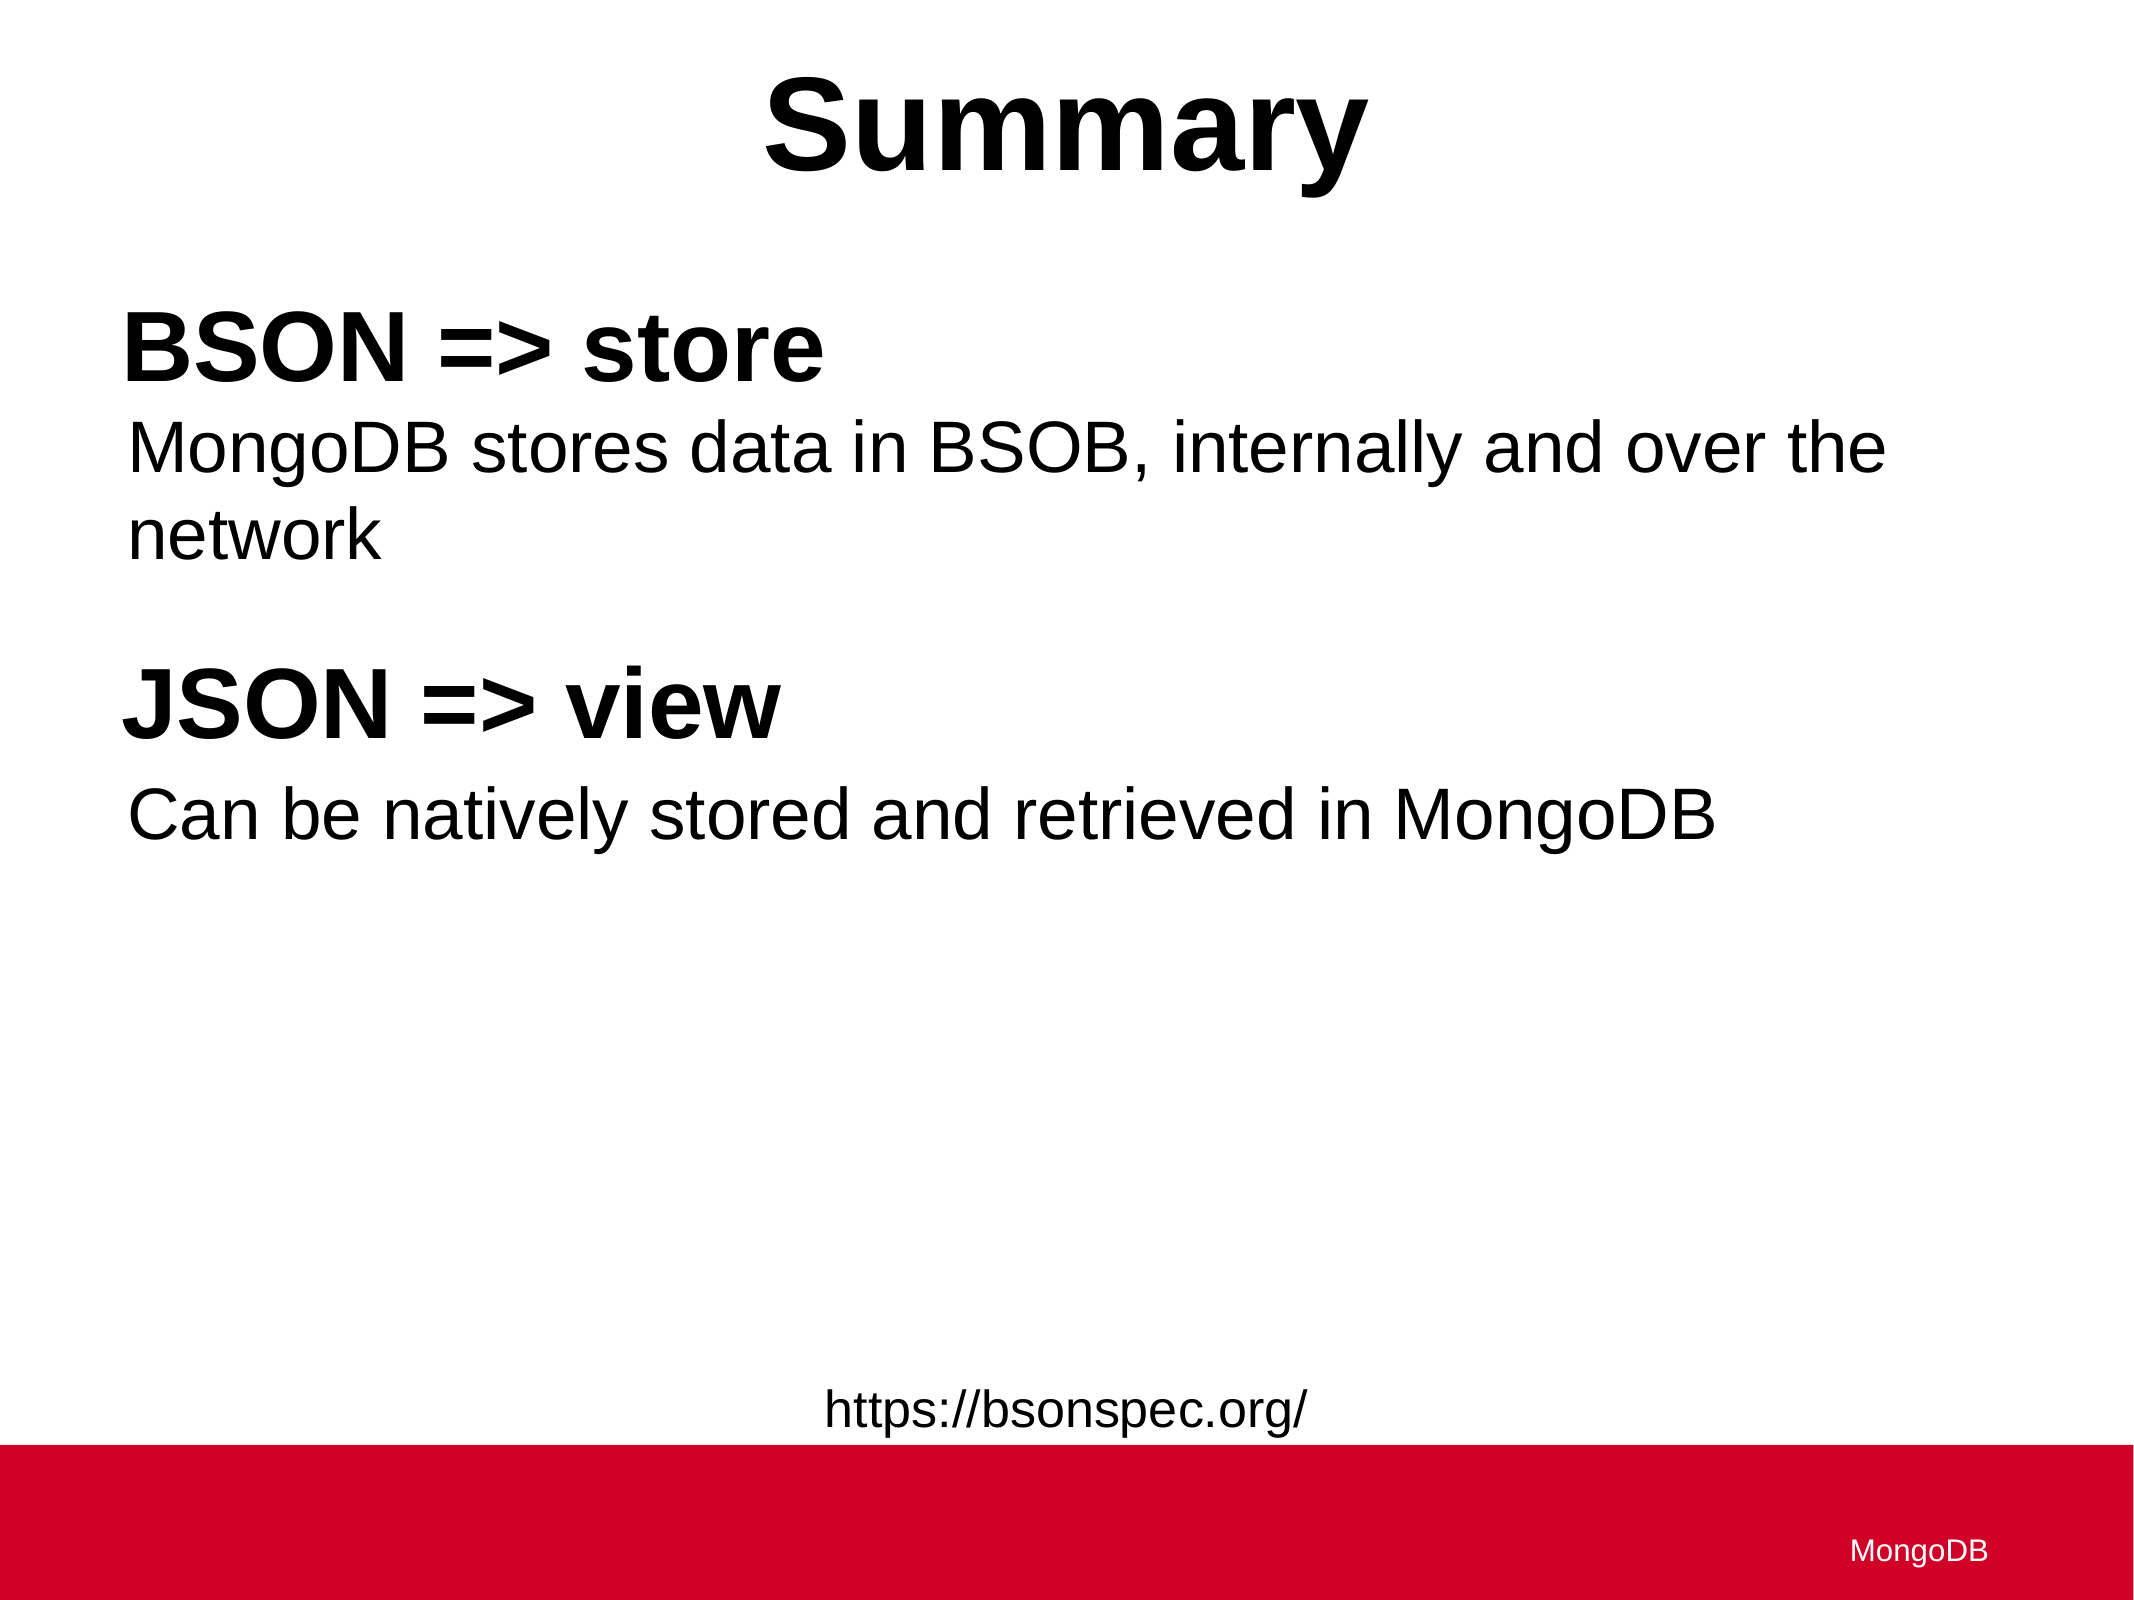

Summary
BSON => store
MongoDB stores data in BSOB, internally and over the network
JSON => view
Can be natively stored and retrieved in MongoDB
https://bsonspec.org/
23